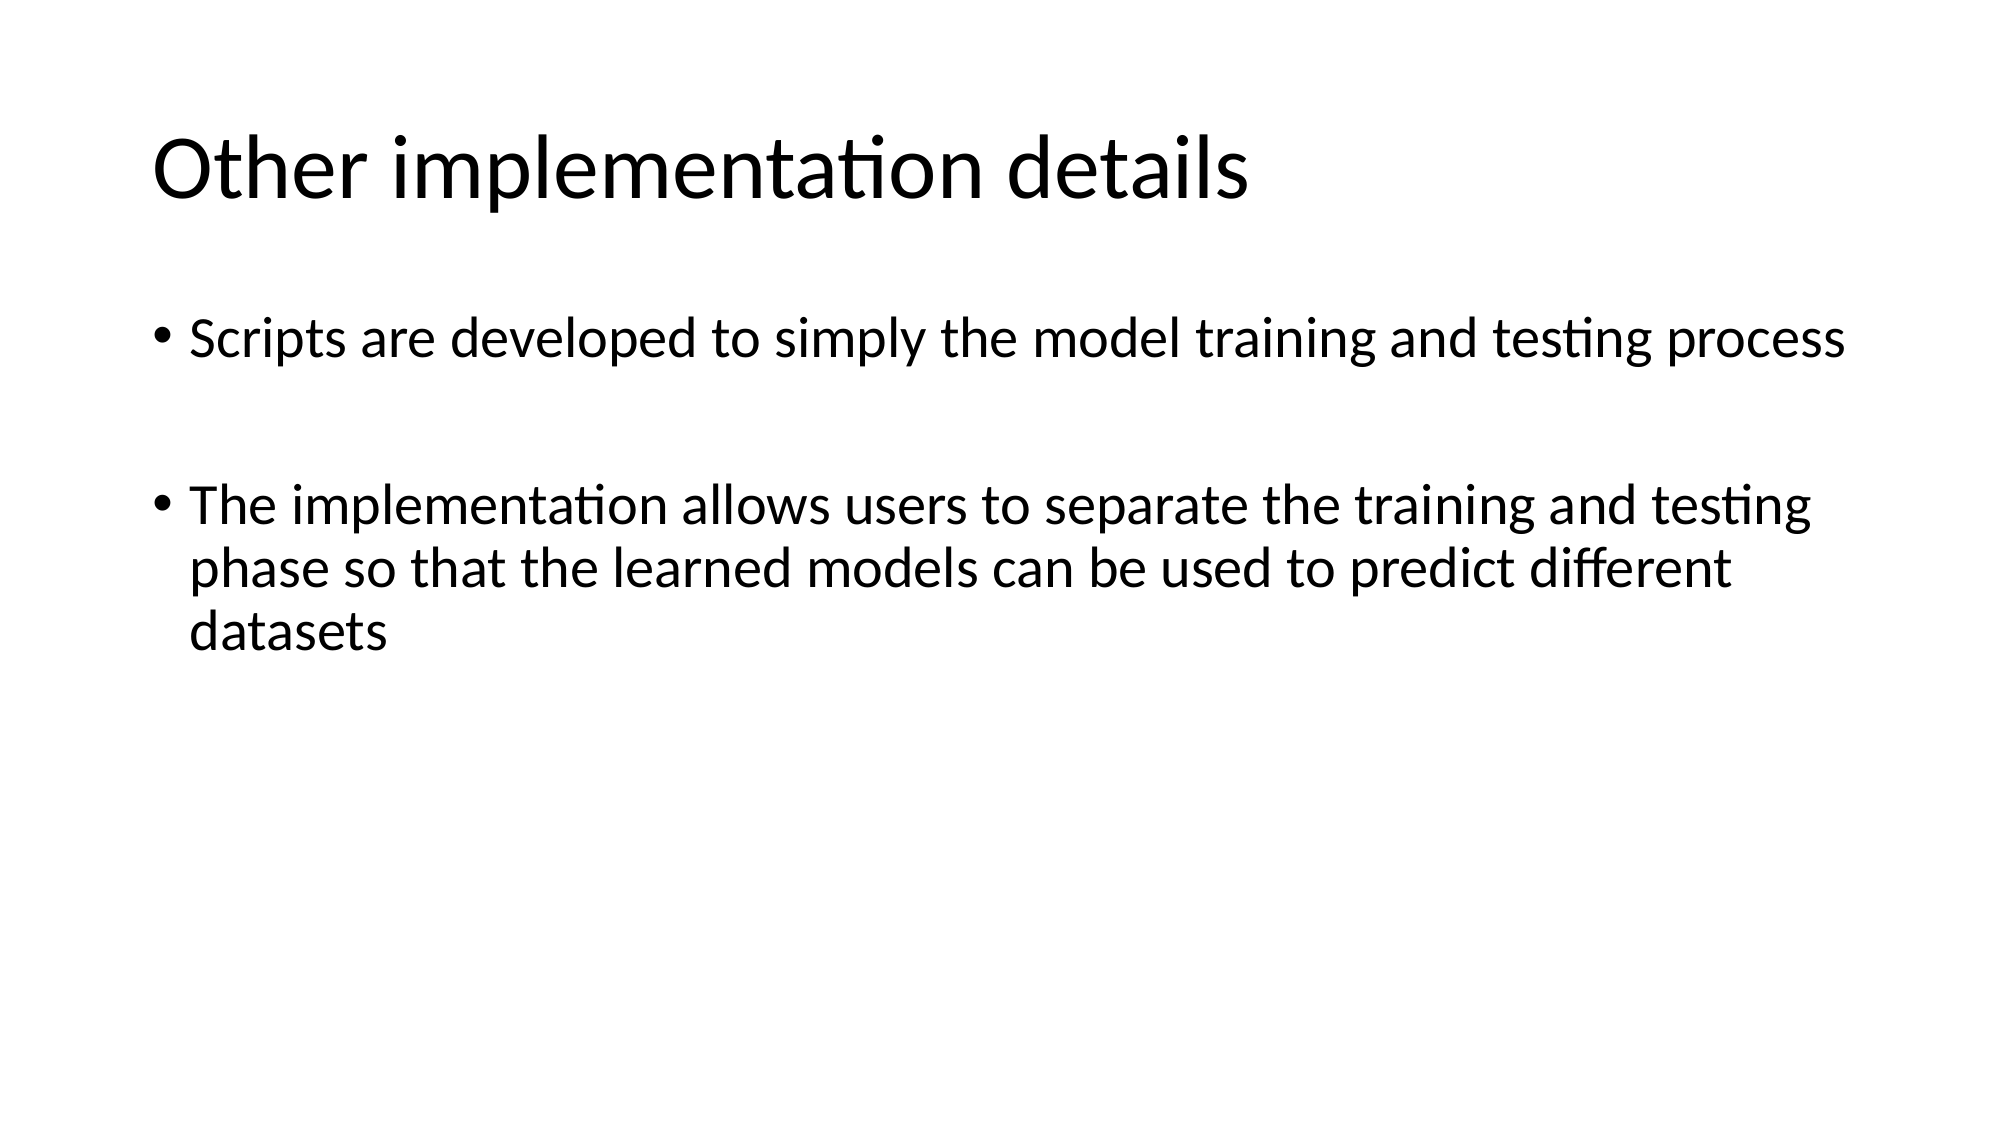

# Other implementation details
Scripts are developed to simply the model training and testing process

The implementation allows users to separate the training and testing phase so that the learned models can be used to predict different datasets